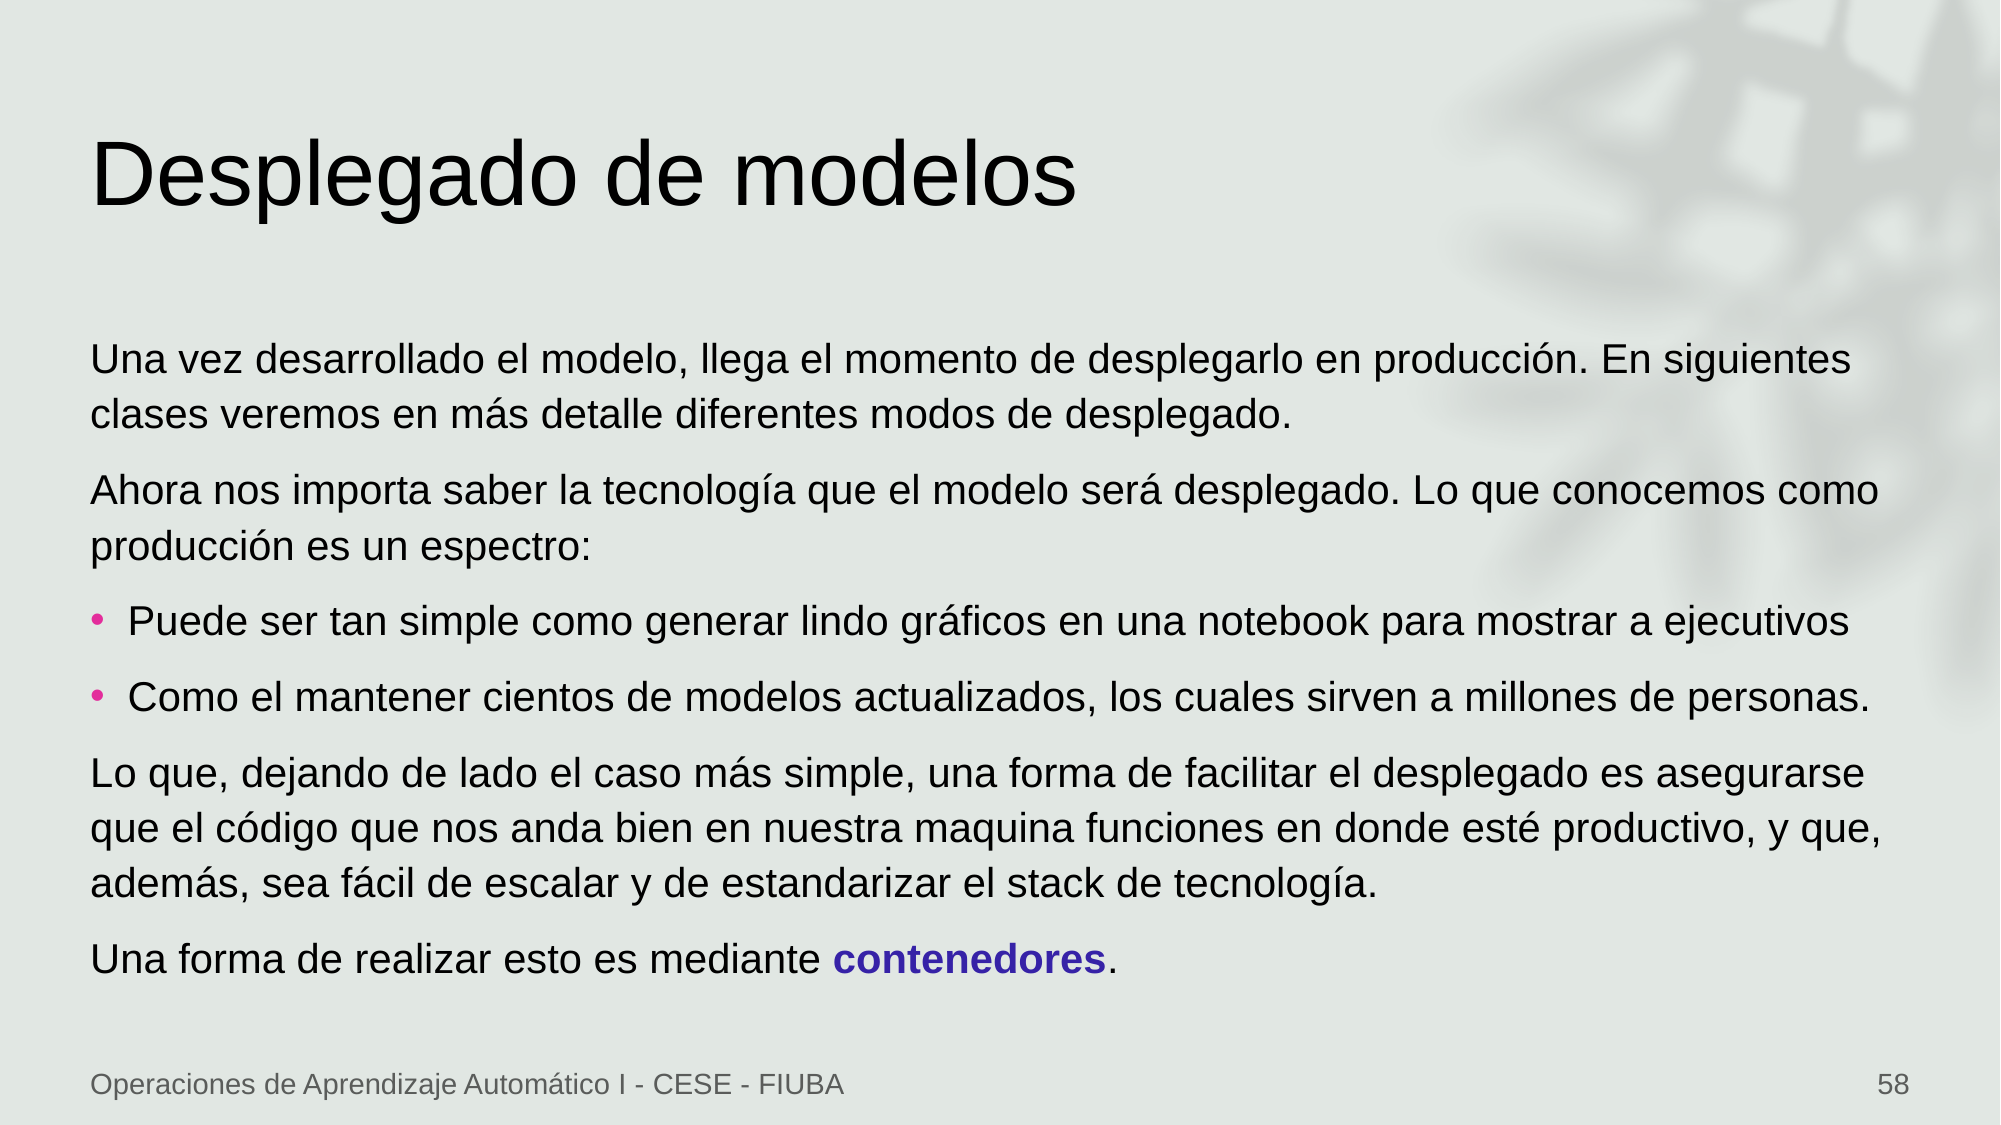

# Desplegado de modelos
Una vez desarrollado el modelo, llega el momento de desplegarlo en producción. En siguientes clases veremos en más detalle diferentes modos de desplegado.
Ahora nos importa saber la tecnología que el modelo será desplegado. Lo que conocemos como producción es un espectro:
Puede ser tan simple como generar lindo gráficos en una notebook para mostrar a ejecutivos
Como el mantener cientos de modelos actualizados, los cuales sirven a millones de personas.
Lo que, dejando de lado el caso más simple, una forma de facilitar el desplegado es asegurarse que el código que nos anda bien en nuestra maquina funciones en donde esté productivo, y que, además, sea fácil de escalar y de estandarizar el stack de tecnología.
Una forma de realizar esto es mediante contenedores.
Operaciones de Aprendizaje Automático I - CESE - FIUBA
58